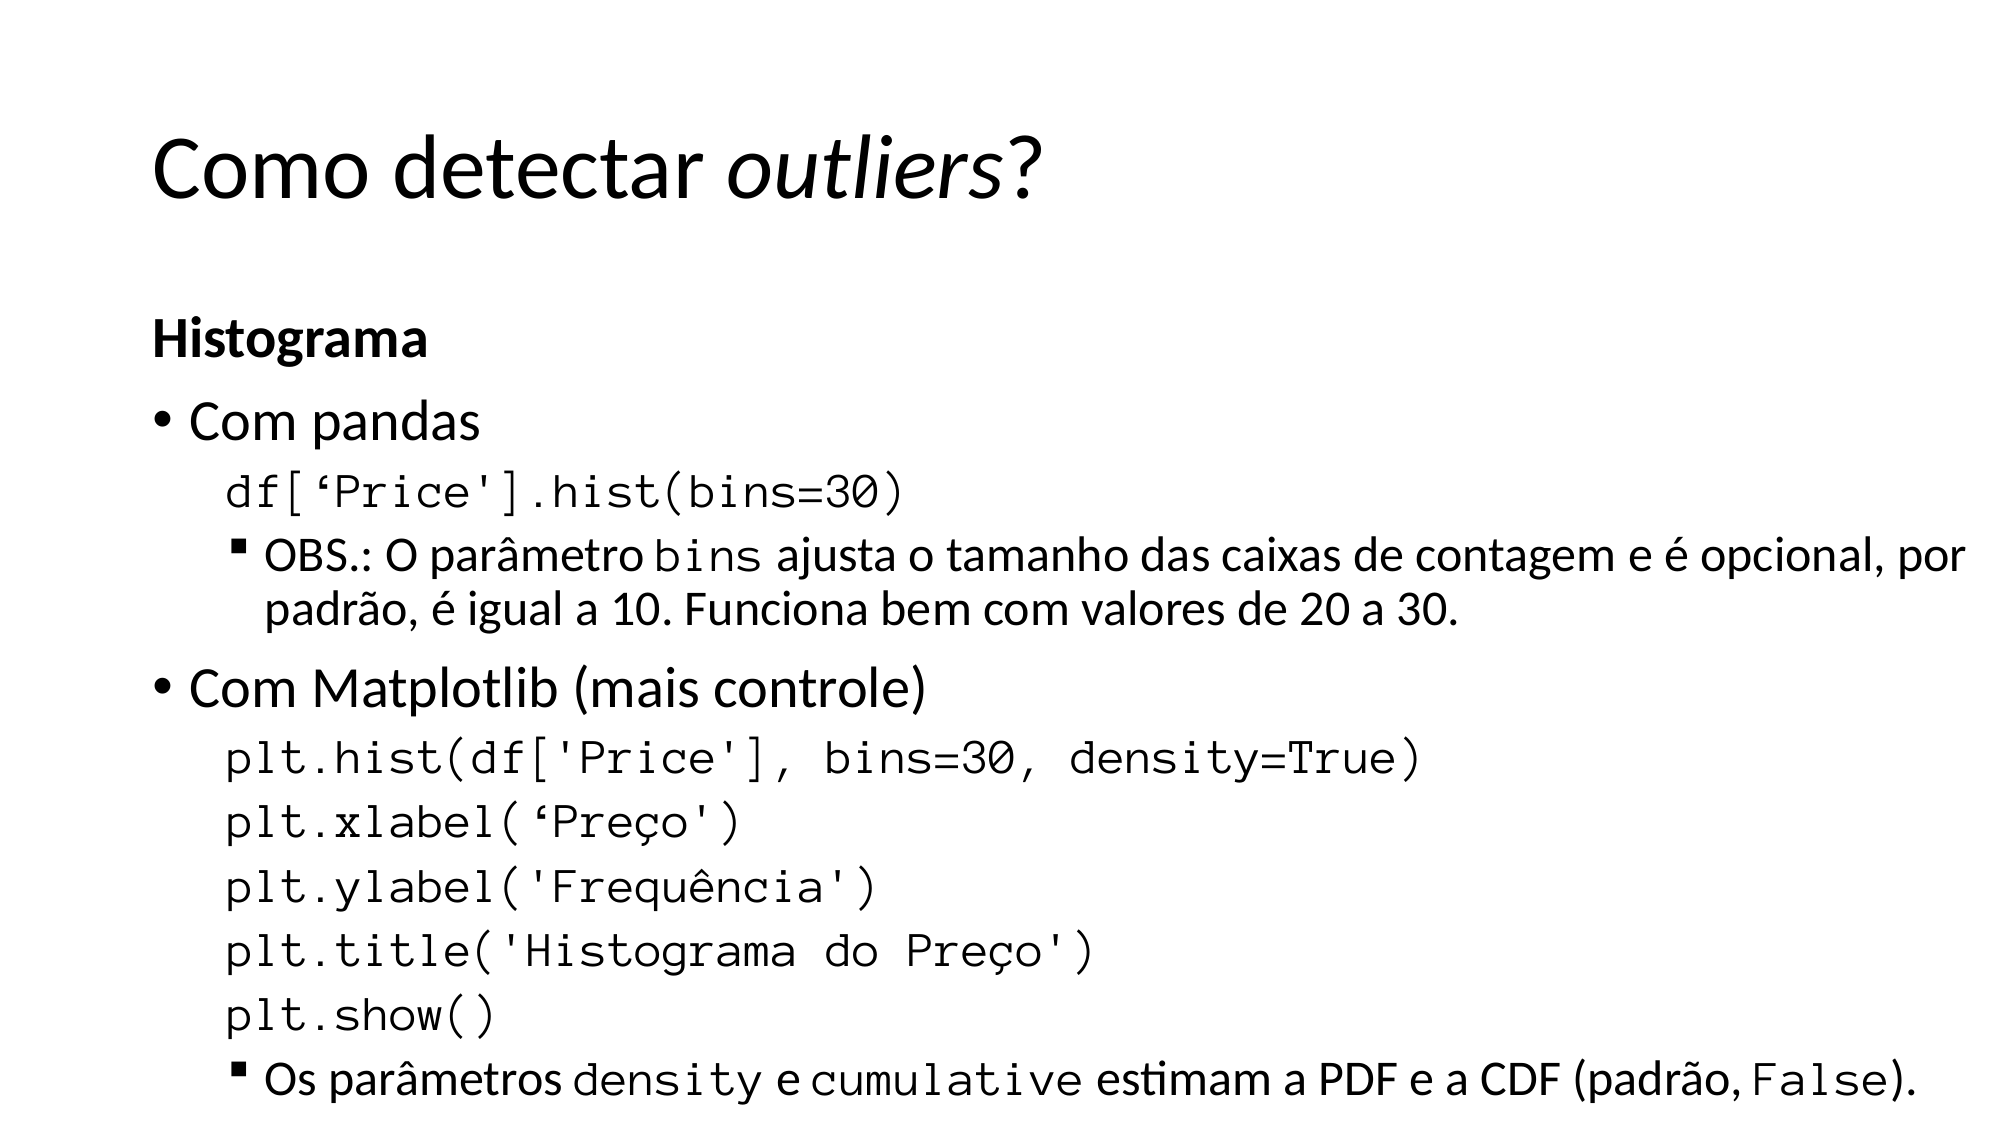

# Como detectar outliers?
Histograma
Com pandas
df[‘Price'].hist(bins=30)
OBS.: O parâmetro bins ajusta o tamanho das caixas de contagem e é opcional, por padrão, é igual a 10. Funciona bem com valores de 20 a 30.
Com Matplotlib (mais controle)
plt.hist(df['Price'], bins=30, density=True)
plt.xlabel(‘Preço')
plt.ylabel('Frequência')
plt.title('Histograma do Preço')
plt.show()
Os parâmetros density e cumulative estimam a PDF e a CDF (padrão, False).